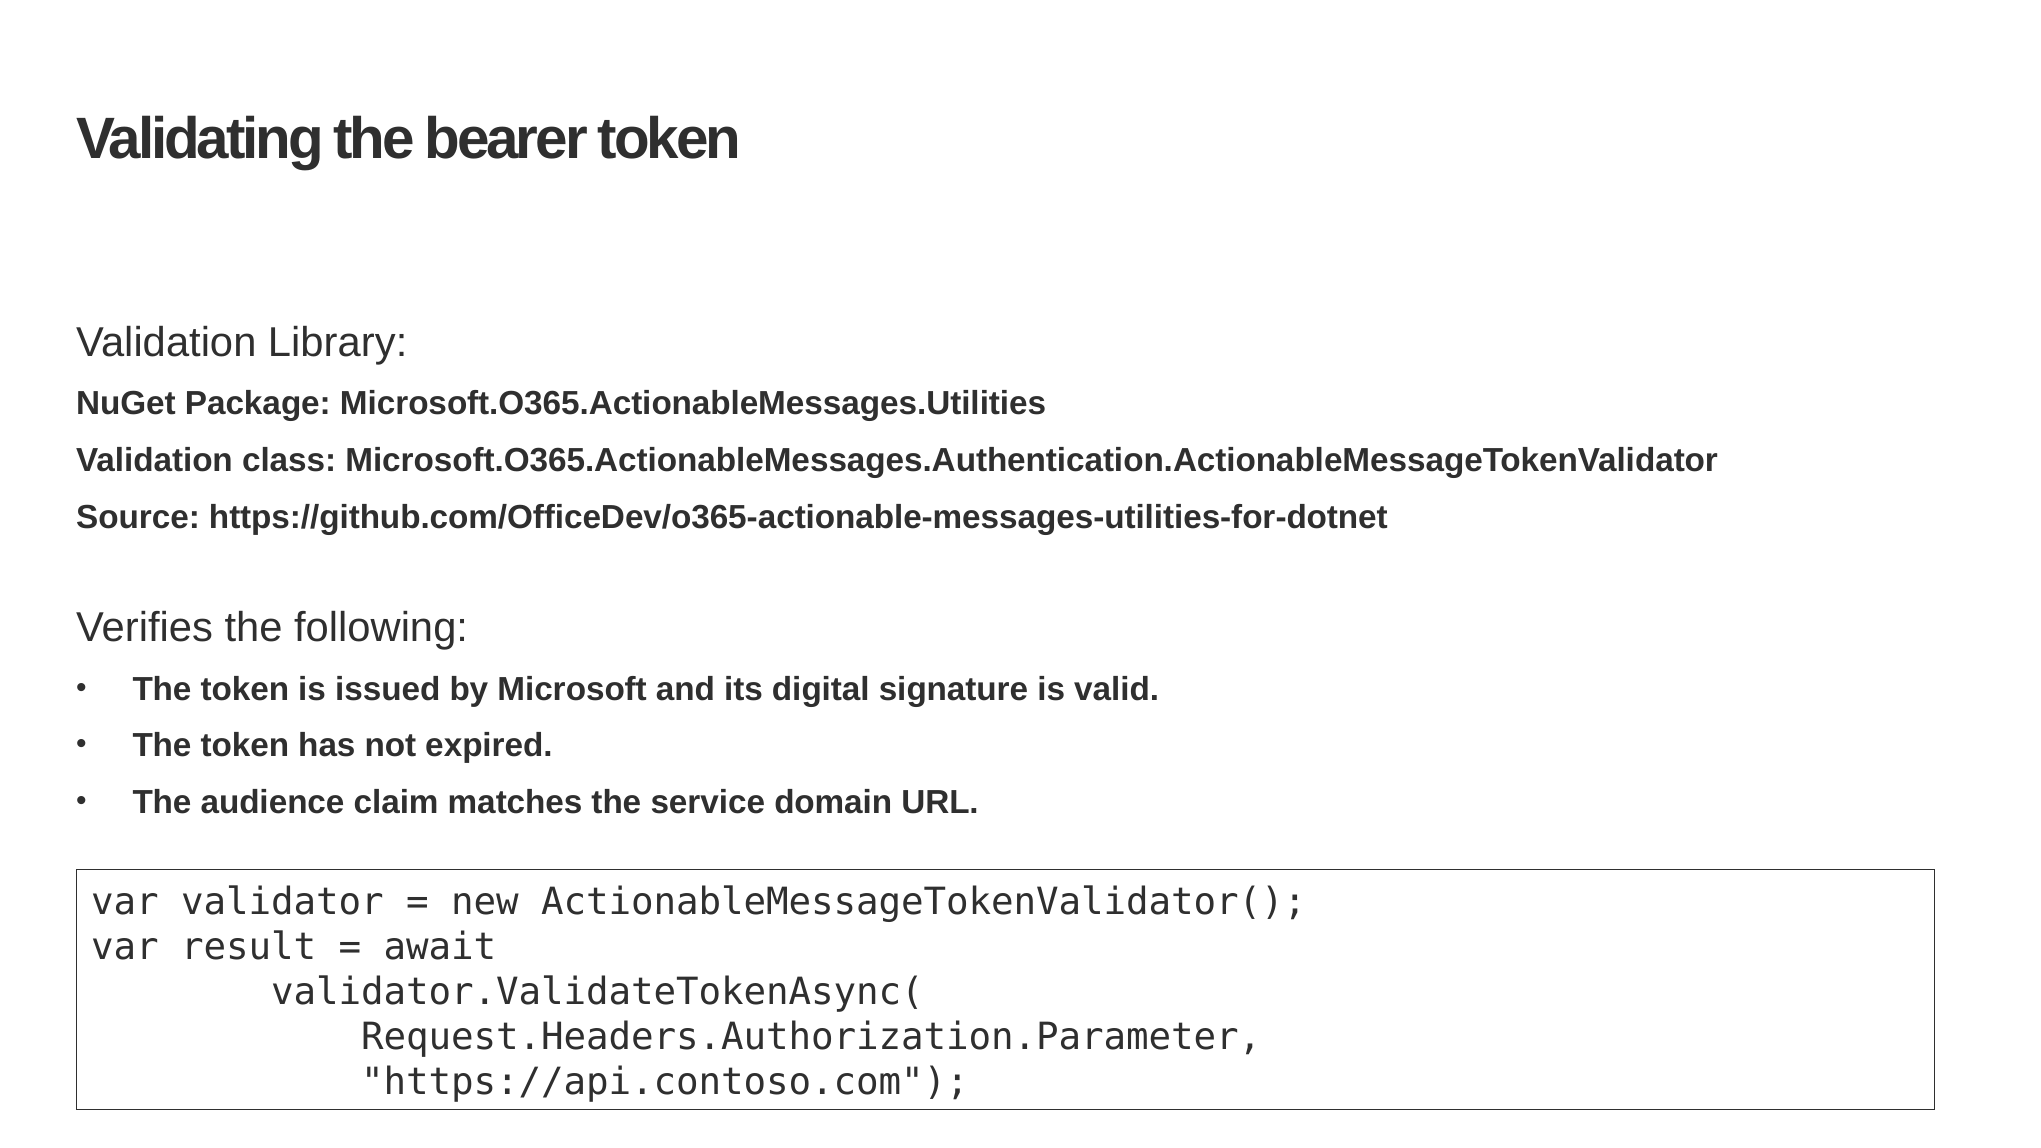

# Validating the bearer token
Validation Library:
NuGet Package: Microsoft.O365.ActionableMessages.Utilities
Validation class: Microsoft.O365.ActionableMessages.Authentication.ActionableMessageTokenValidator
Source: https://github.com/OfficeDev/o365-actionable-messages-utilities-for-dotnet

Verifies the following:
The token is issued by Microsoft and its digital signature is valid.
The token has not expired.
The audience claim matches the service domain URL.

var validator = new ActionableMessageTokenValidator();
var result = await
        validator.ValidateTokenAsync(
            Request.Headers.Authorization.Parameter,
            "https://api.contoso.com");